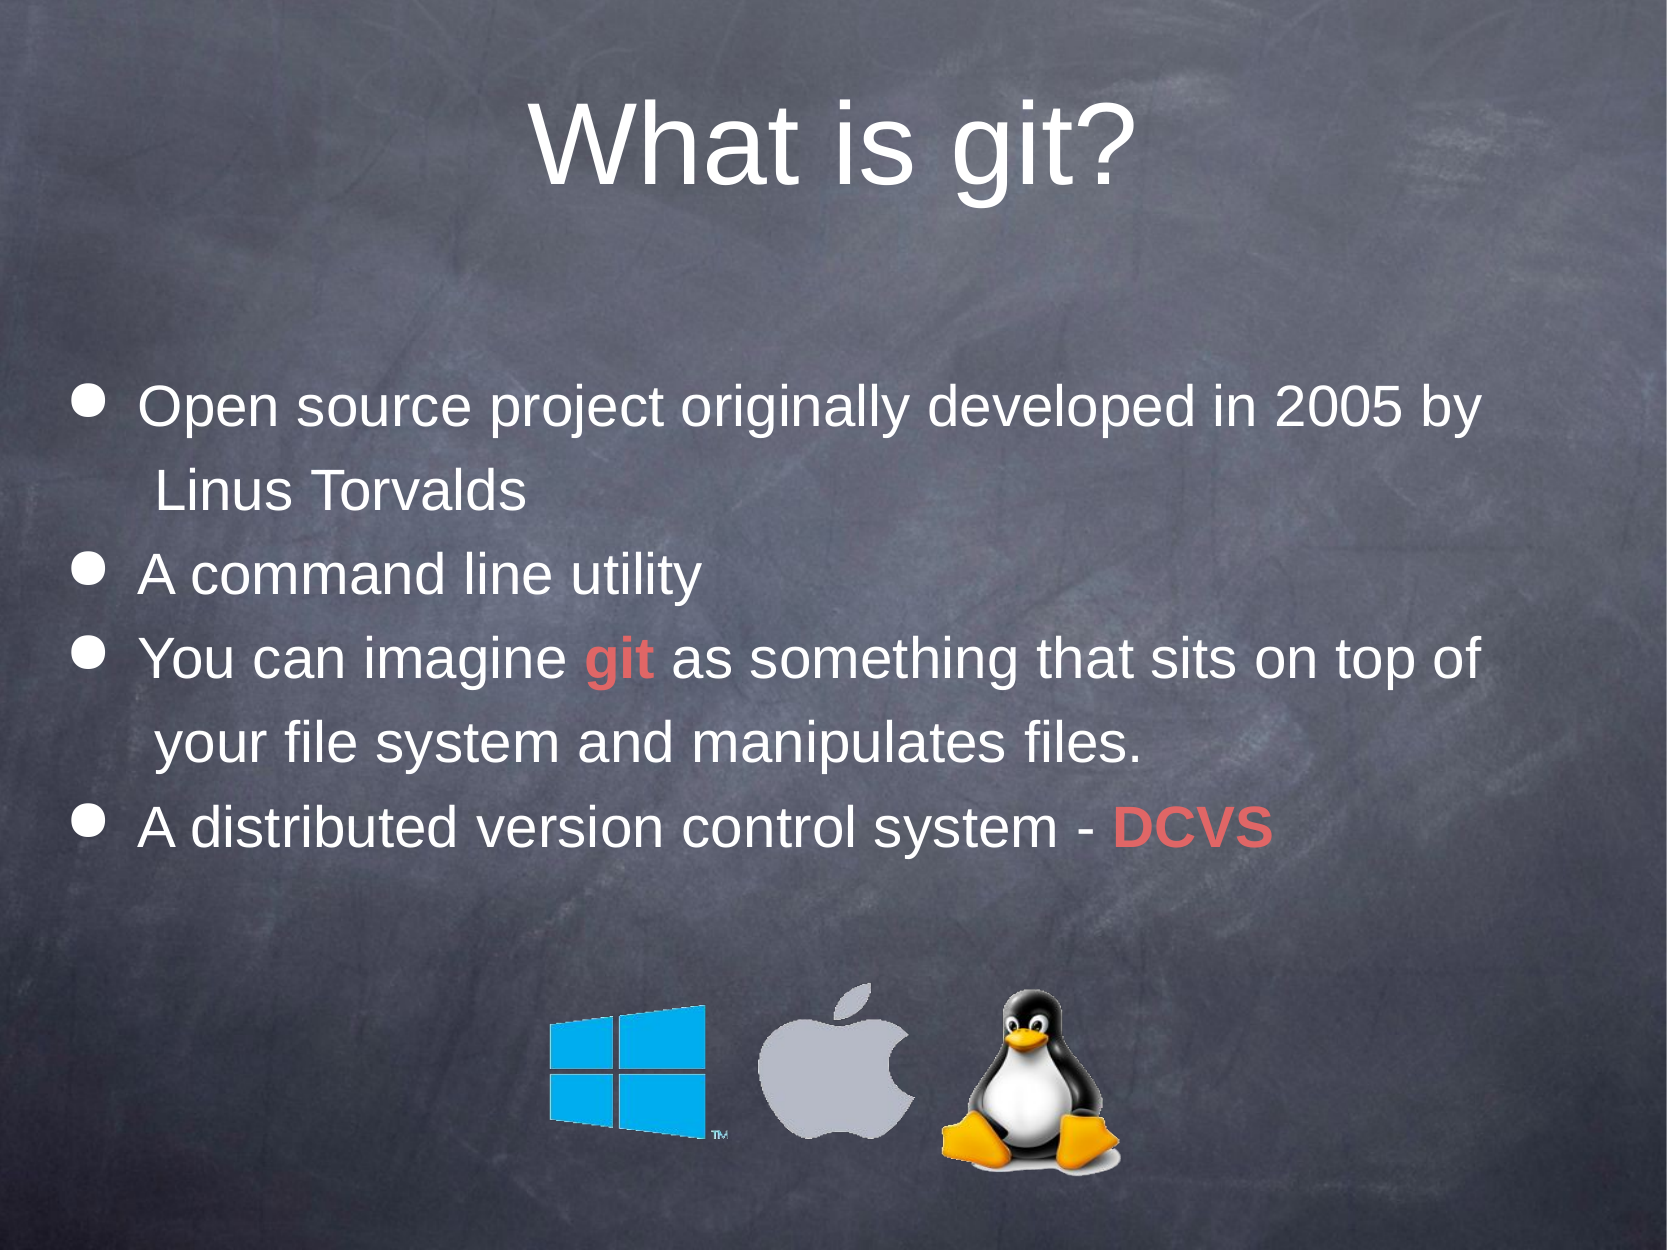

# What is git?
Open source project originally developed in 2005 by  Linus Torvalds
A command line utility
You can imagine git as something that sits on top of  your file system and manipulates files.
A distributed version control system - DCVS